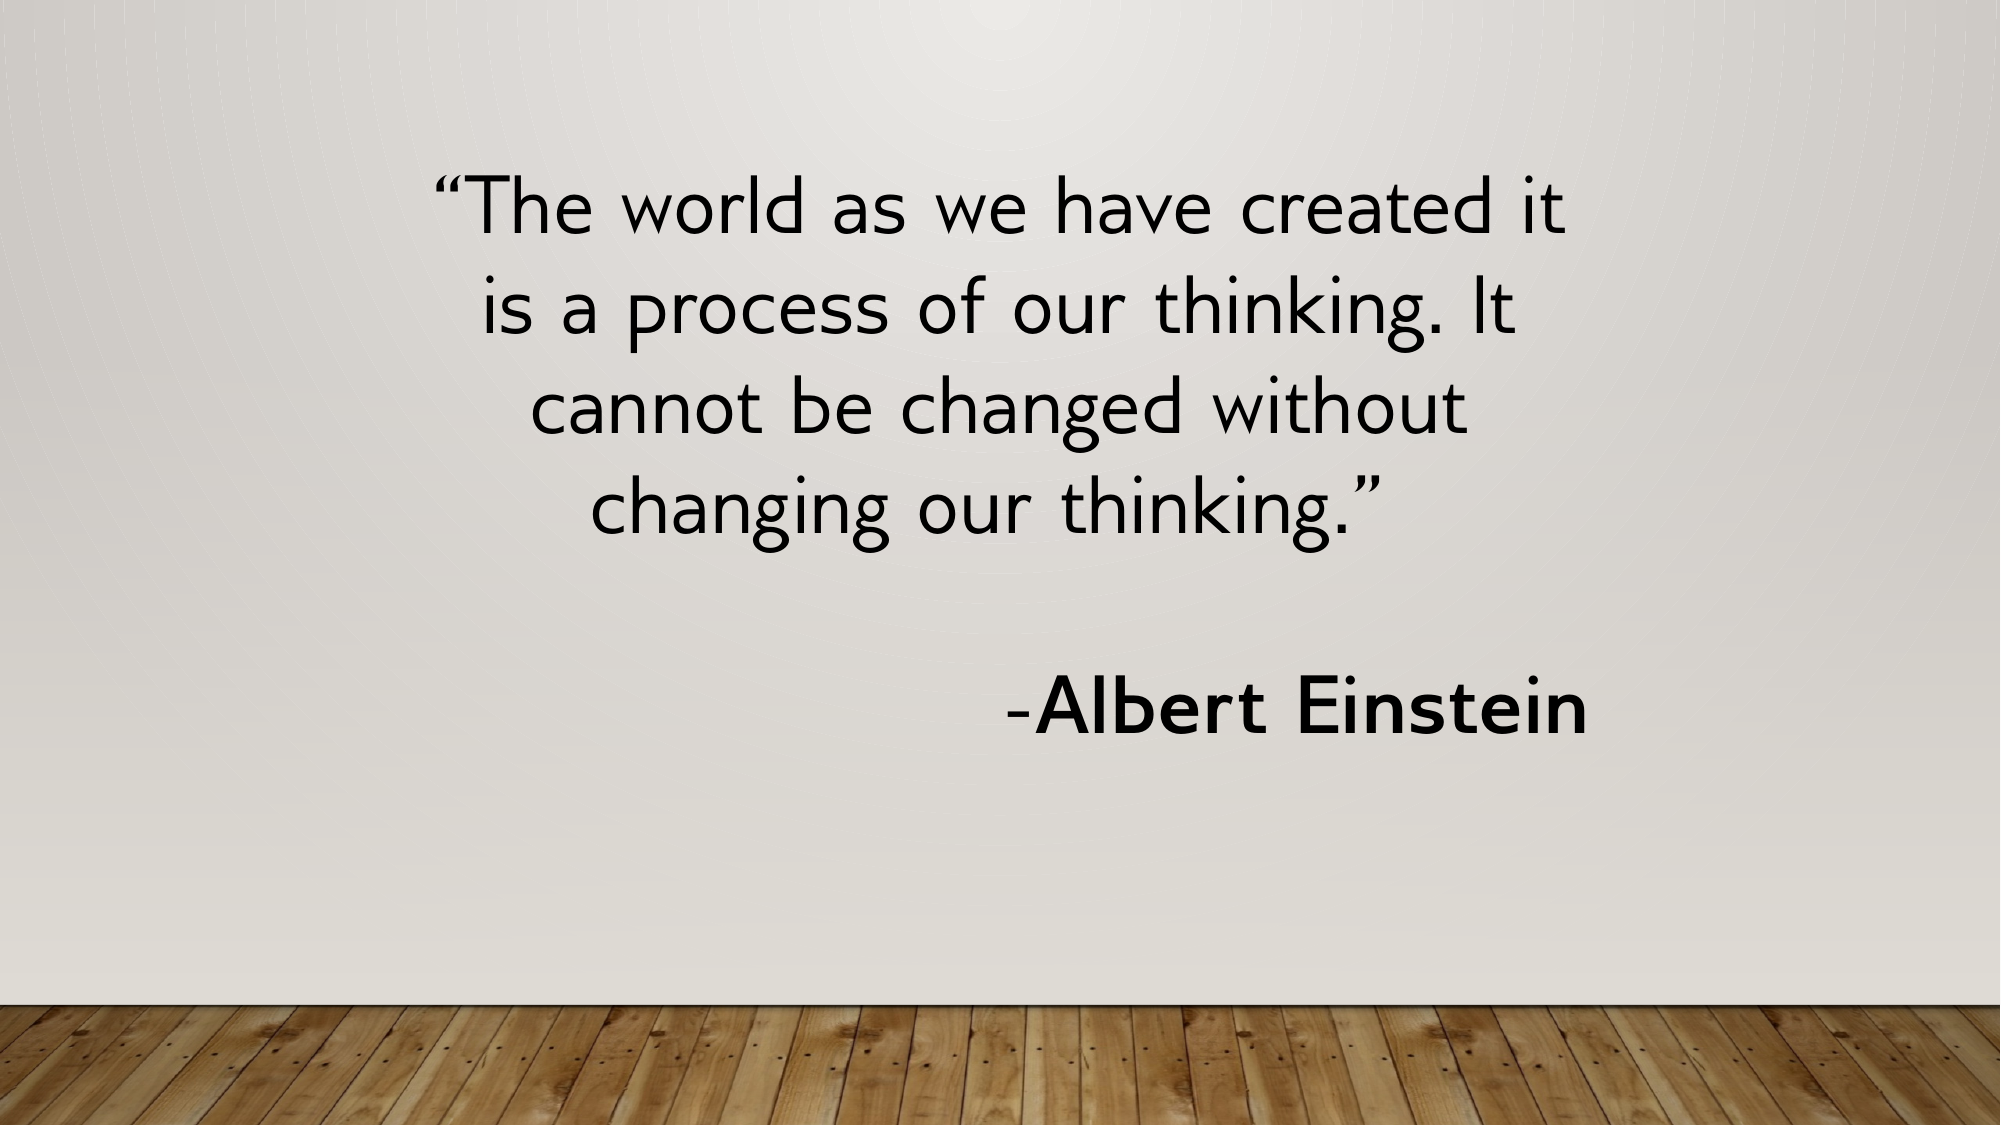

“The world as we have created it is a process of our thinking. It cannot be changed without changing our thinking.”

-Albert Einstein